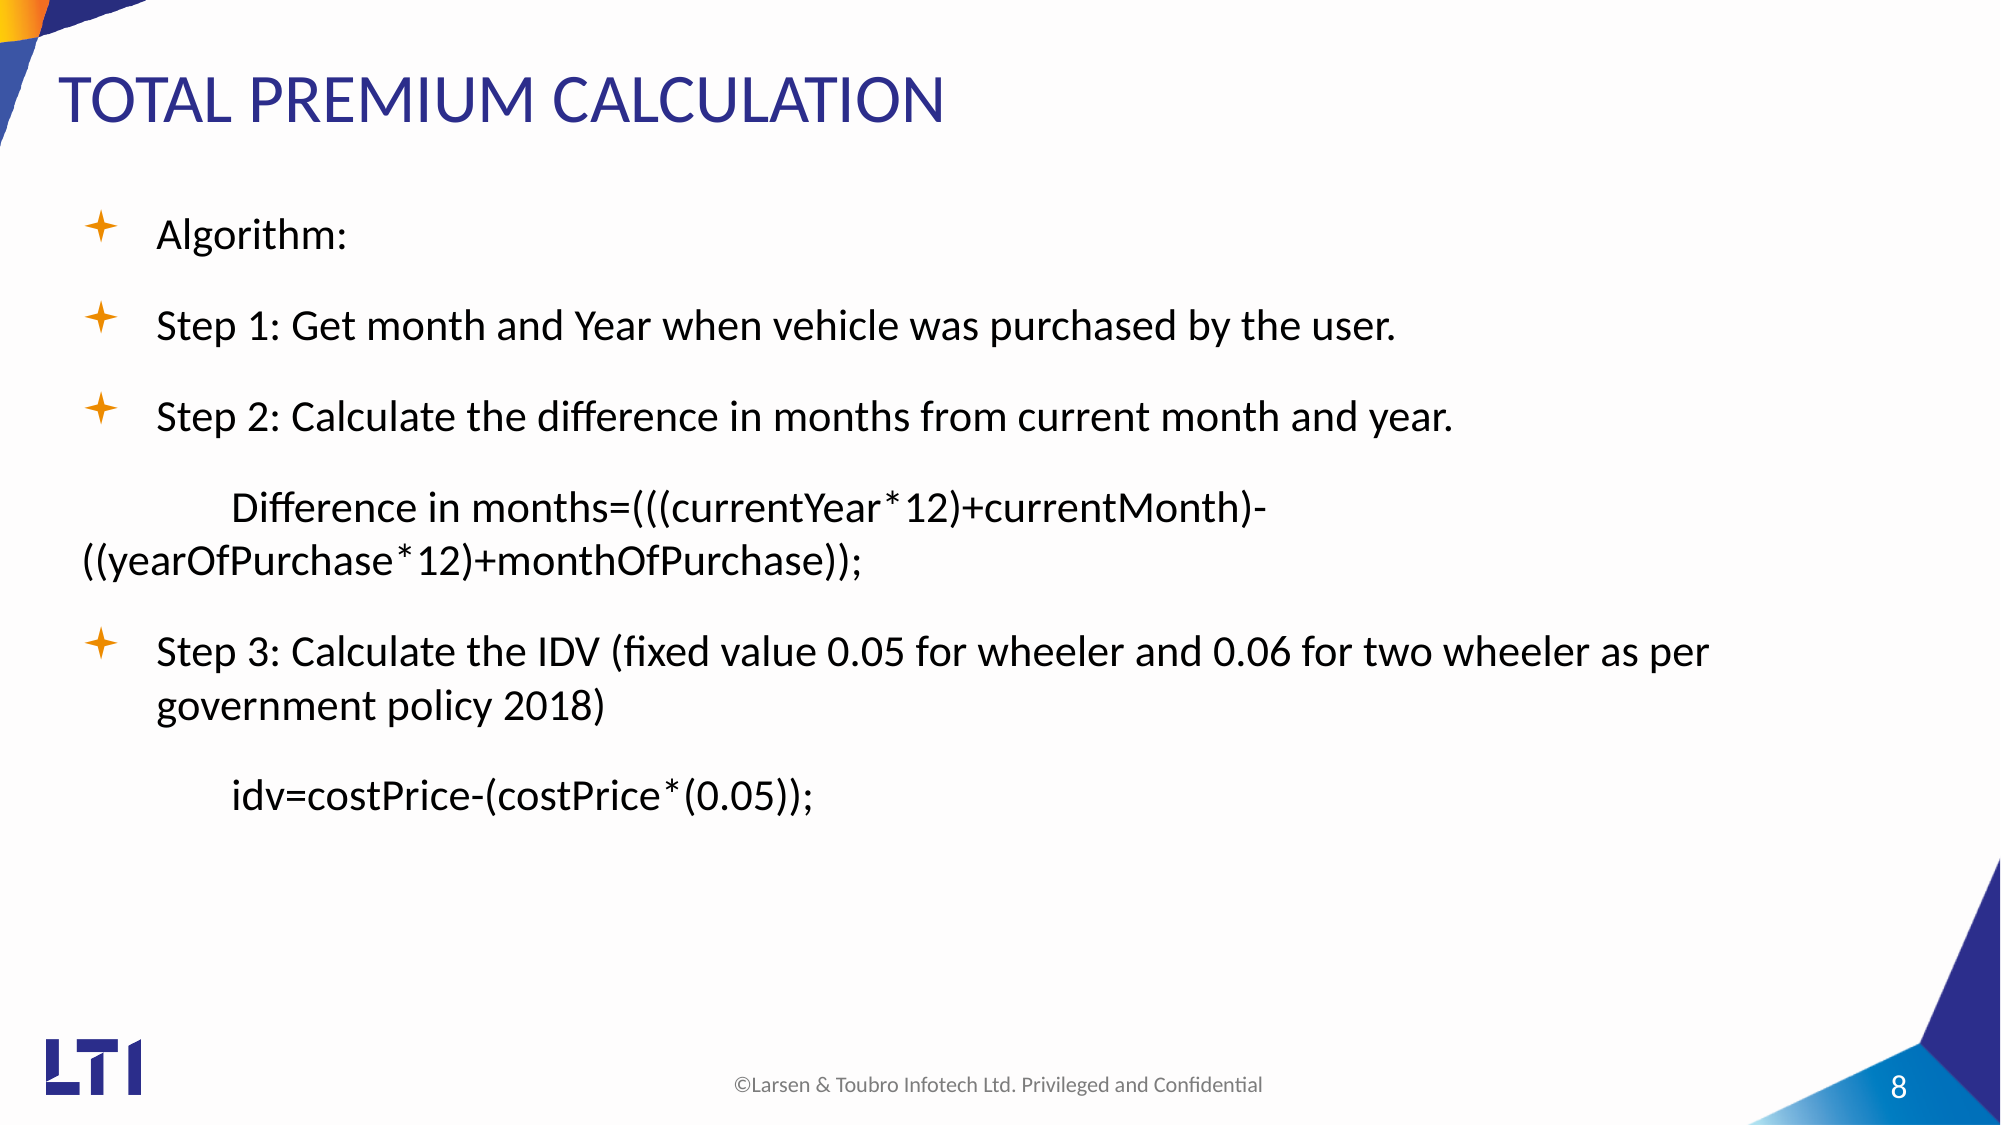

# TOTAL PREMIUM CALCULATION

Algorithm:
Step 1: Get month and Year when vehicle was purchased by the user.
Step 2: Calculate the difference in months from current month and year.
	Difference in months=(((currentYear*12)+currentMonth)-	((yearOfPurchase*12)+monthOfPurchase));
Step 3: Calculate the IDV (fixed value 0.05 for wheeler and 0.06 for two wheeler as per 	government policy 2018)
	idv=costPrice-(costPrice*(0.05));